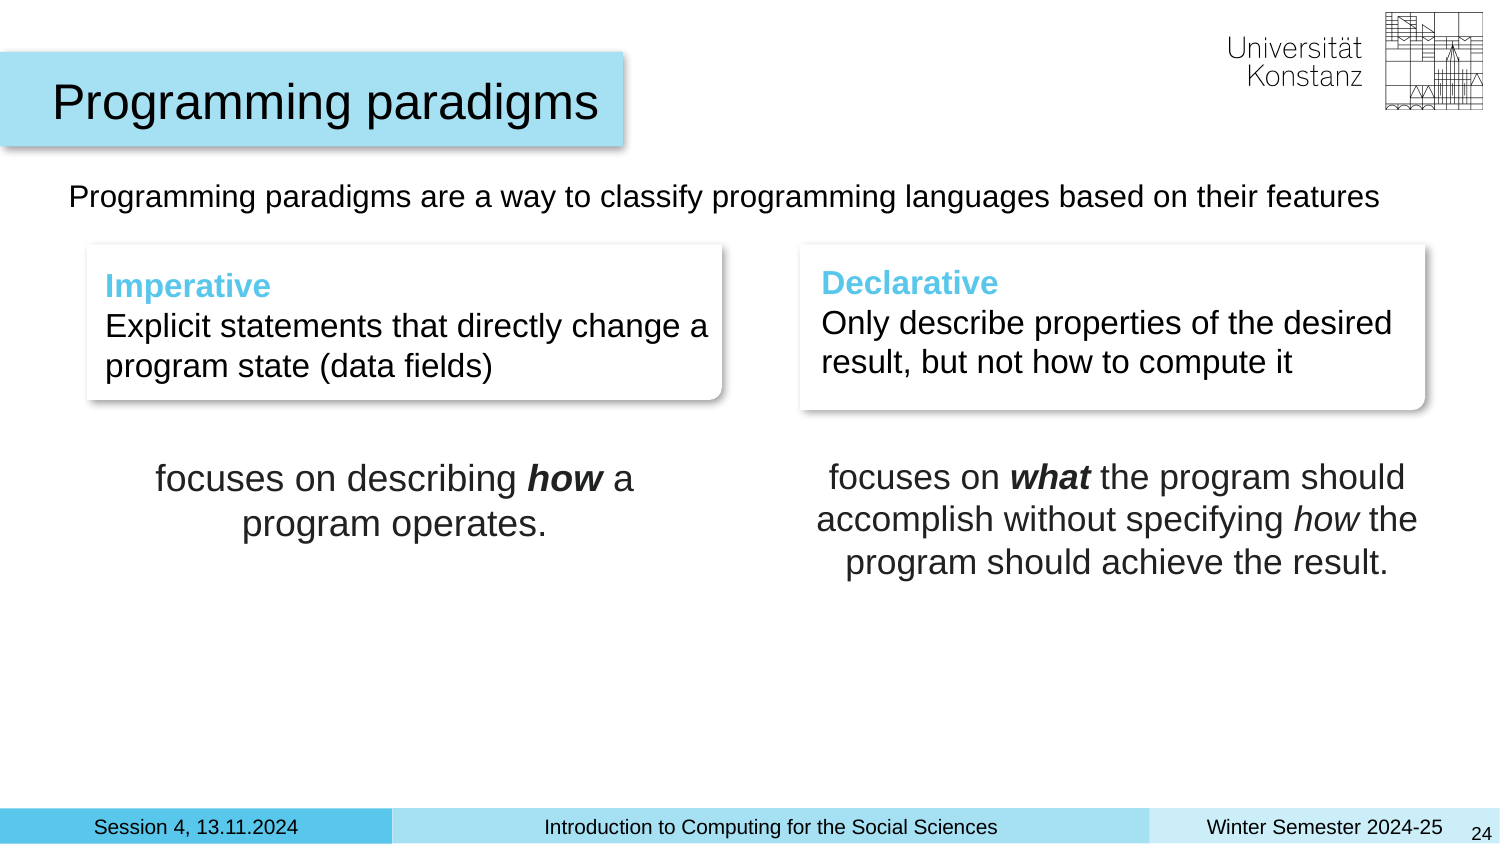

Programming paradigms
Programming paradigms are a way to classify programming languages based on their features

Declarative
Only describe properties of the desired result, but not how to compute it
Imperative
Explicit statements that directly change a program state (data fields)
focuses on describing how a program operates.
focuses on what the program should accomplish without specifying how the program should achieve the result.
24